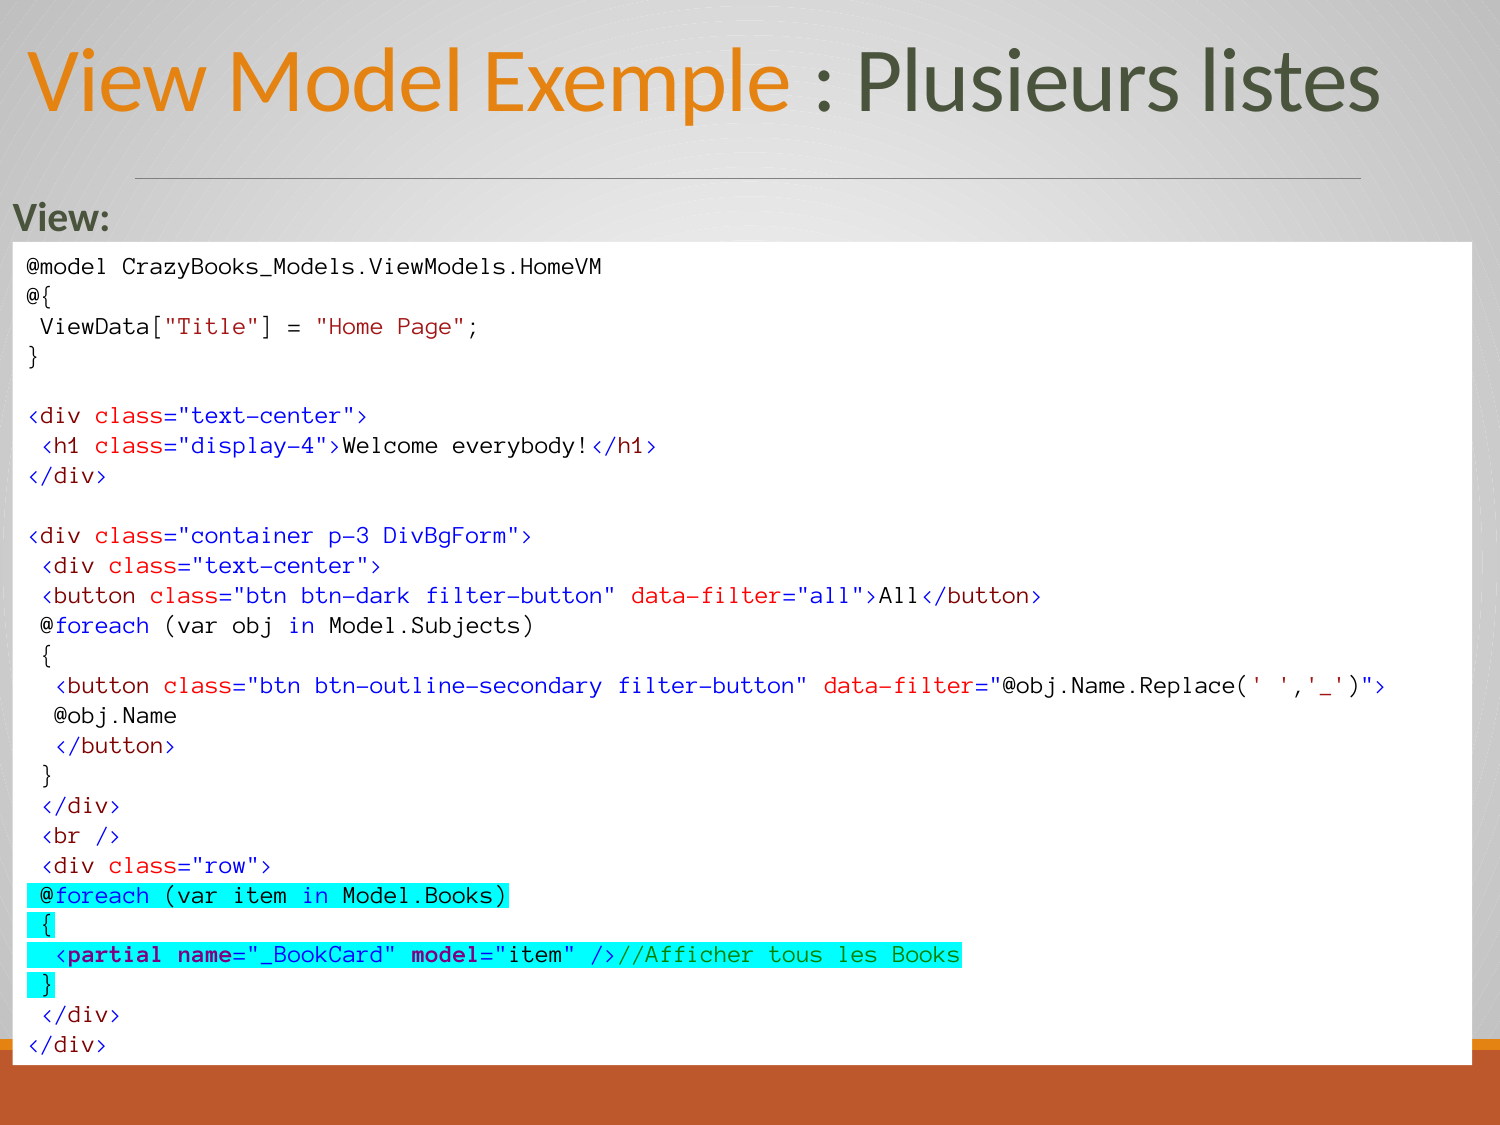

# View Model Exemple : Plusieurs listes
View:

@model CrazyBooks_Models.ViewModels.HomeVM
﻿@{
 ViewData["Title"] = "Home Page";
}

<div class="text-center">
 <h1 class="display-4">Welcome everybody!</h1>
</div>

<div class="container p-3 DivBgForm">
 <div class="text-center">
 <button class="btn btn-dark filter-button" data-filter="all">All</button>
 @foreach (var obj in Model.Subjects)
 {
  <button class="btn btn-outline-secondary filter-button" data-filter="@obj.Name.Replace(' ','_')">
  @obj.Name
  </button>
 }
 </div>
 <br />
 <div class="row">
 @foreach (var item in Model.Books)
 {
  <partial name="_BookCard" model="item" />//Afficher tous les Books
 }
 </div>
</div>